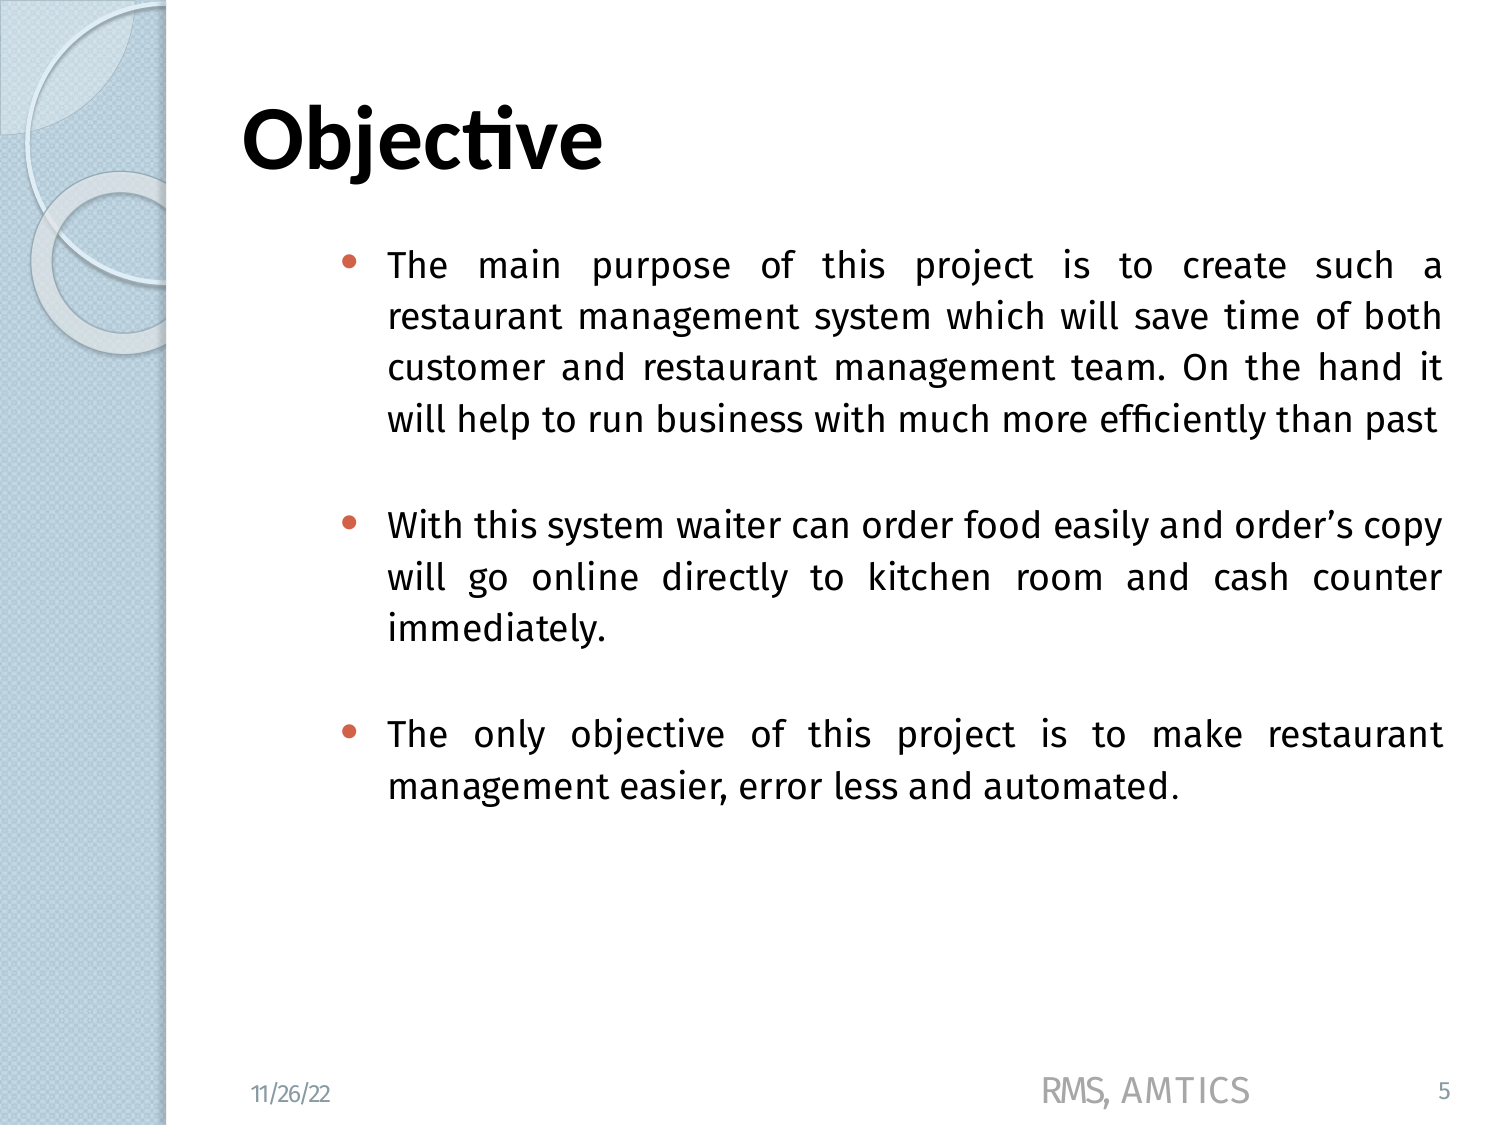

# Objective
The main purpose of this project is to create such a restaurant management system which will save time of both customer and restaurant management team. On the hand it will help to run business with much more efficiently than past

With this system waiter can order food easily and order’s copy will go online directly to kitchen room and cash counter immediately.

The only objective of this project is to make restaurant management easier, error less and automated.

RMS, AMTICS
5
11/26/22